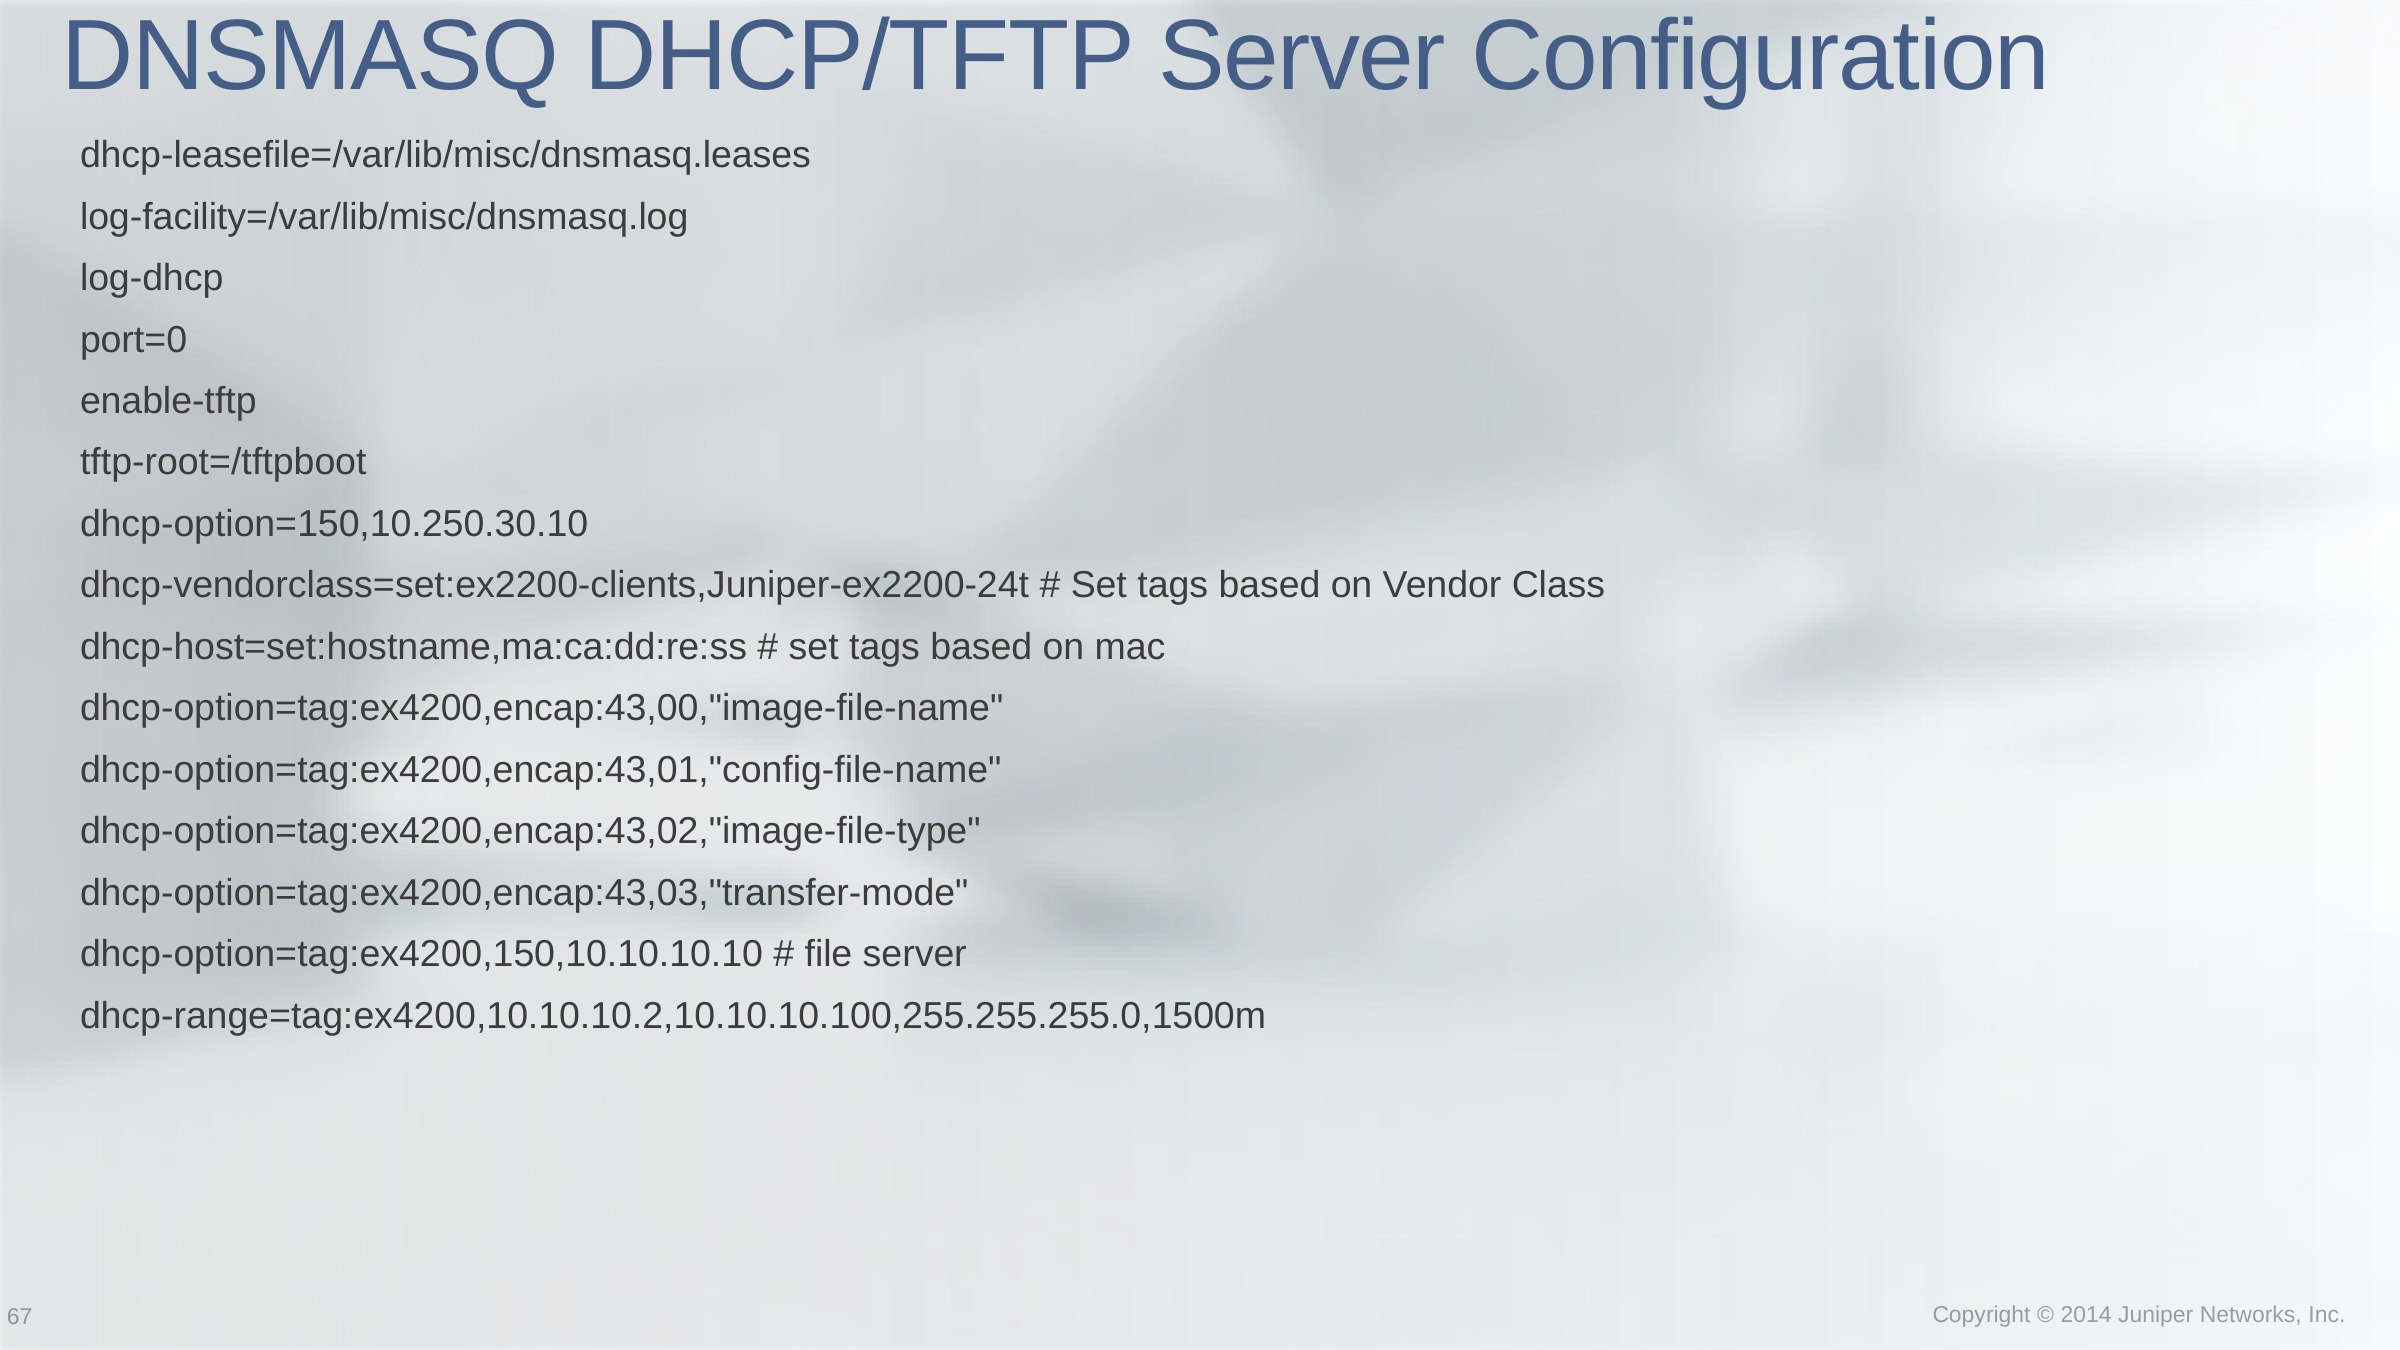

# DNSMASQ DHCP/TFTP Server Configuration
dhcp-leasefile=/var/lib/misc/dnsmasq.leases
log-facility=/var/lib/misc/dnsmasq.log
log-dhcp
port=0
enable-tftp
tftp-root=/tftpboot
dhcp-option=150,10.250.30.10
dhcp-vendorclass=set:ex2200-clients,Juniper-ex2200-24t # Set tags based on Vendor Class
dhcp-host=set:hostname,ma:ca:dd:re:ss # set tags based on mac
dhcp-option=tag:ex4200,encap:43,00,"image-file-name"
dhcp-option=tag:ex4200,encap:43,01,"config-file-name"
dhcp-option=tag:ex4200,encap:43,02,"image-file-type"
dhcp-option=tag:ex4200,encap:43,03,"transfer-mode"
dhcp-option=tag:ex4200,150,10.10.10.10 # file server
dhcp-range=tag:ex4200,10.10.10.2,10.10.10.100,255.255.255.0,1500m